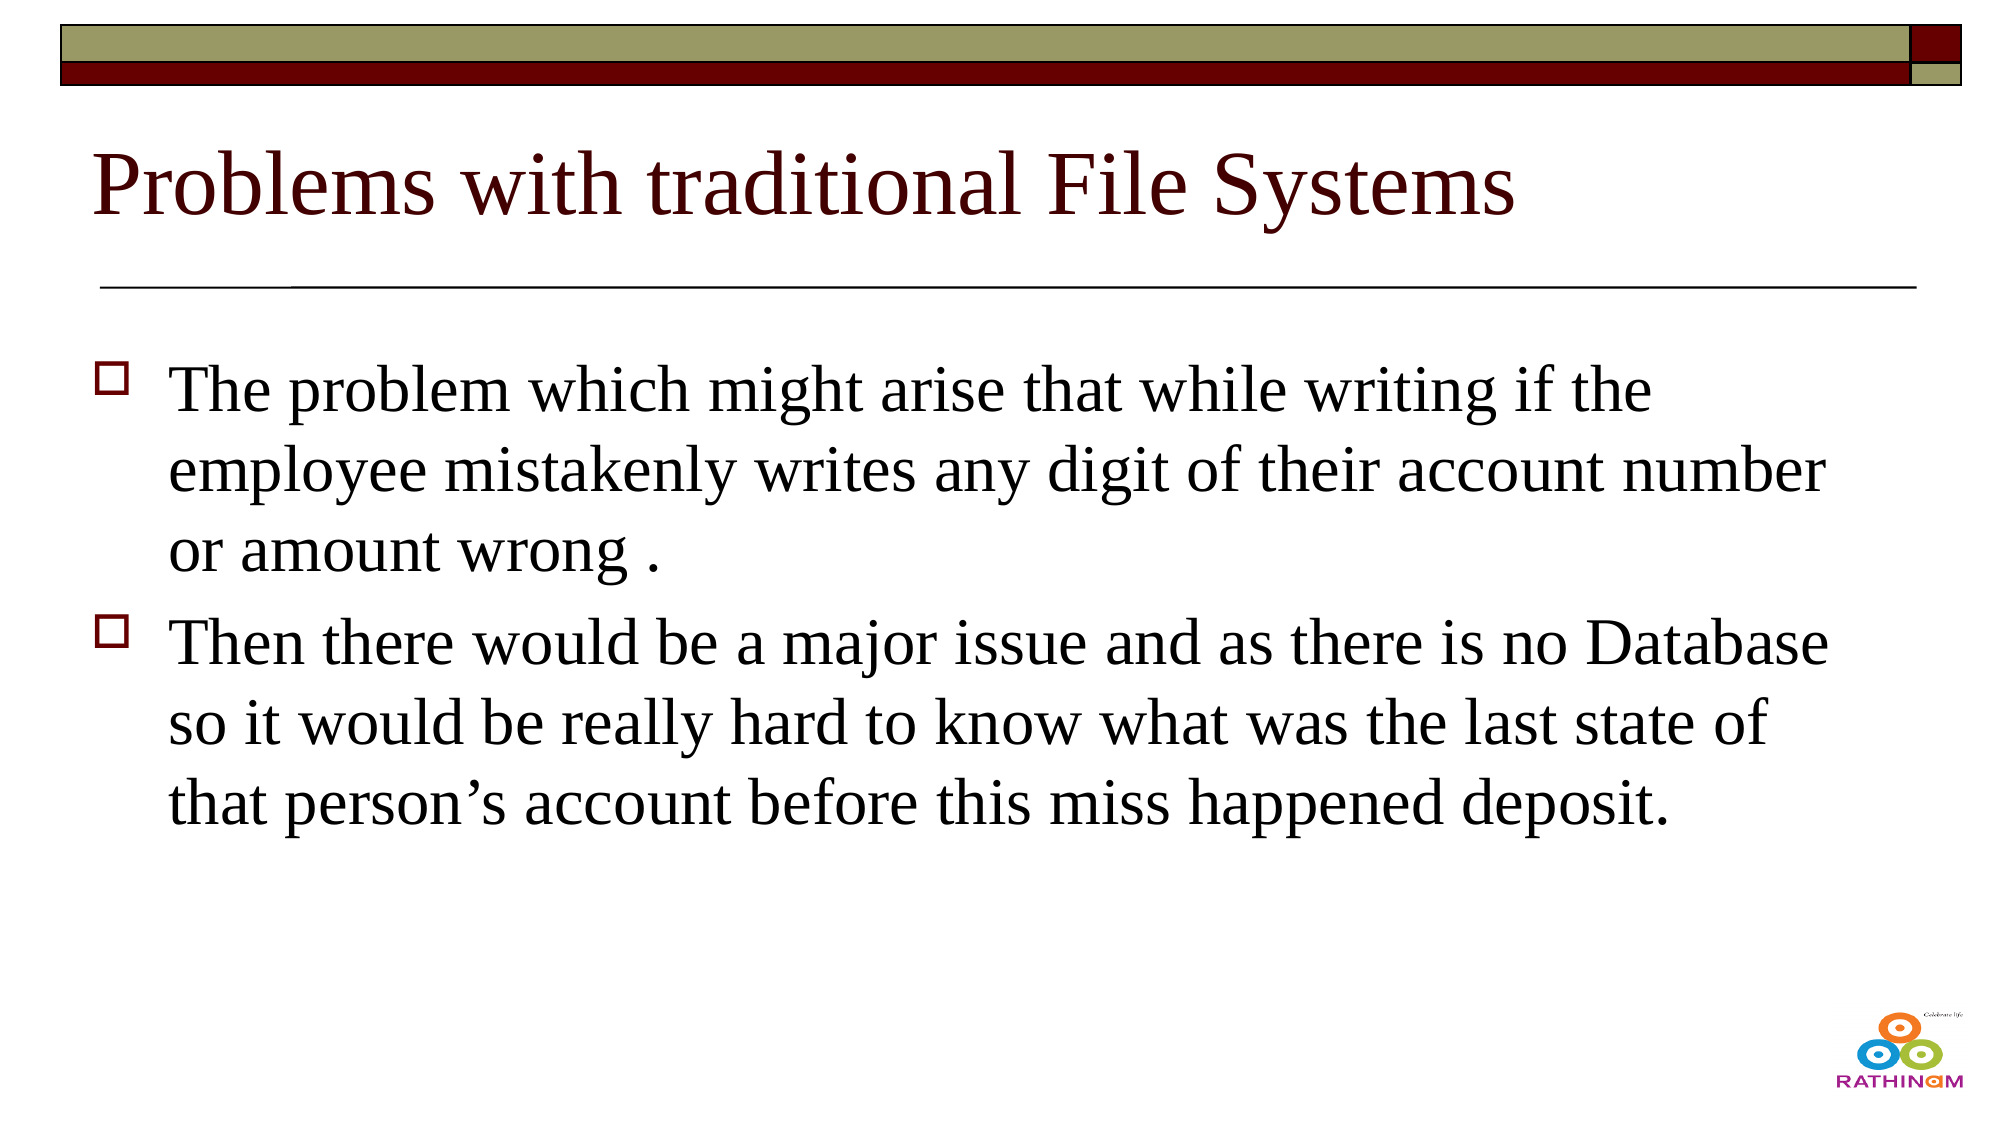

# Problems with traditional File Systems
The problem which might arise that while writing if the employee mistakenly writes any digit of their account number or amount wrong .
Then there would be a major issue and as there is no Database so it would be really hard to know what was the last state of that person’s account before this miss happened deposit.